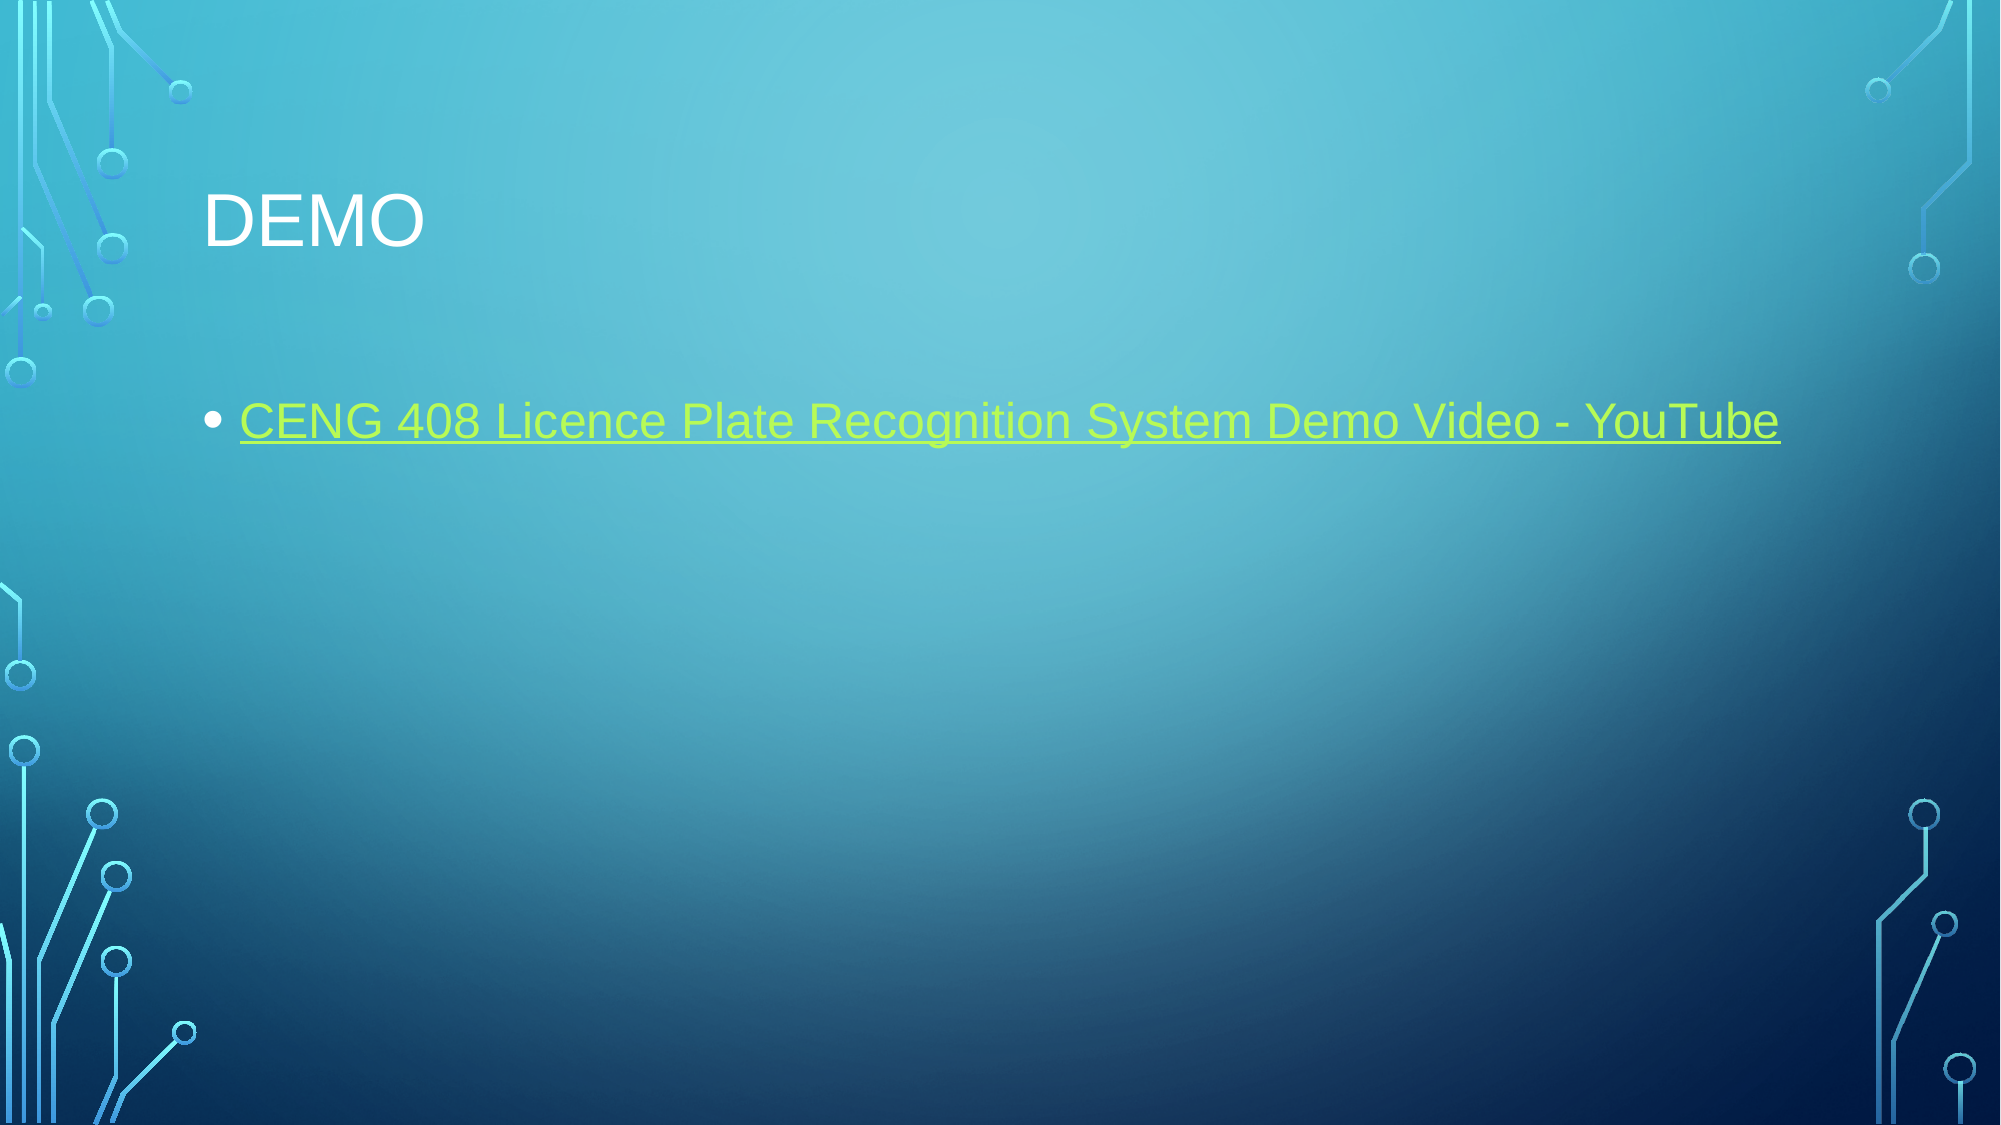

# DEMO
CENG 408 Licence Plate Recognition System Demo Video - YouTube